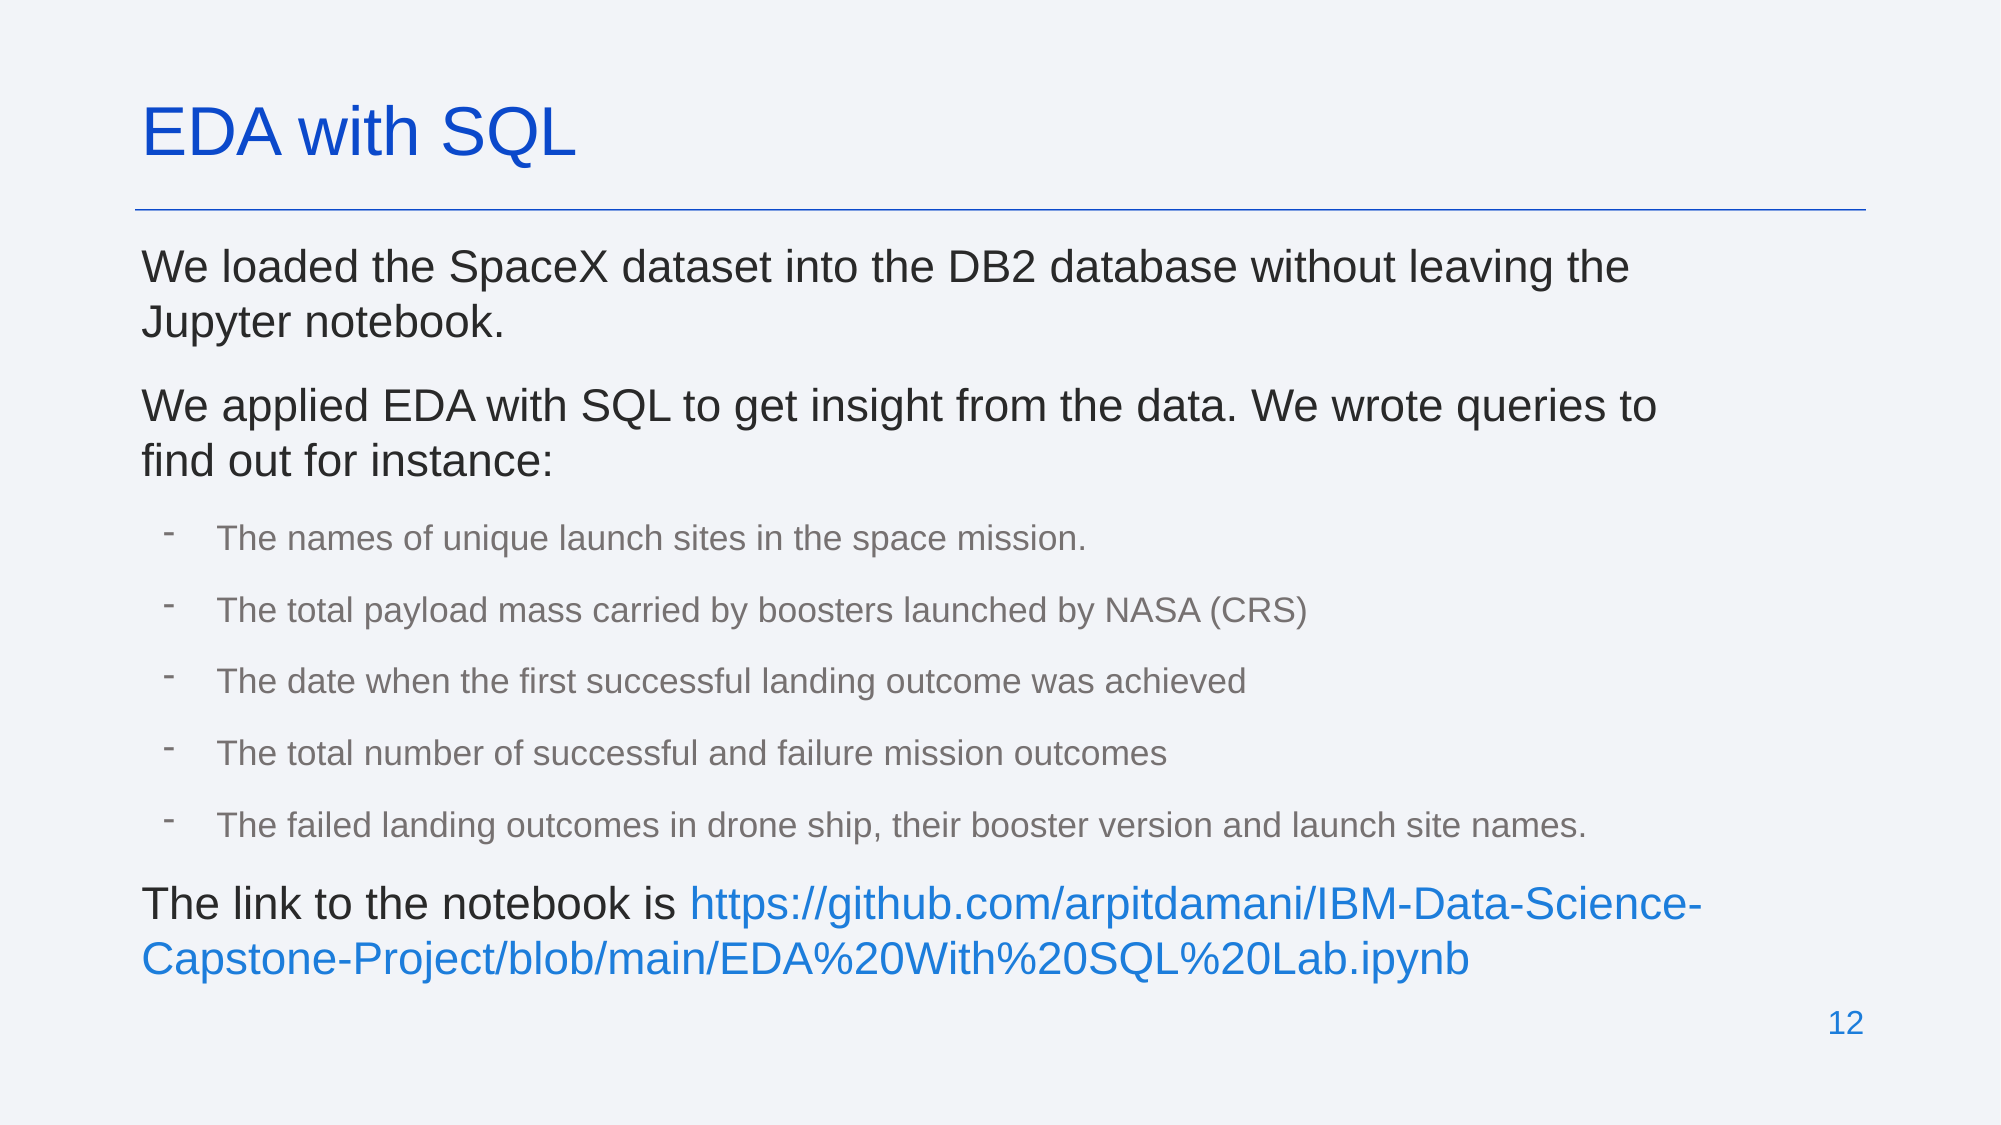

EDA with SQL
We loaded the SpaceX dataset into the DB2 database without leaving the Jupyter notebook.
We applied EDA with SQL to get insight from the data. We wrote queries to find out for instance:
The names of unique launch sites in the space mission.
The total payload mass carried by boosters launched by NASA (CRS)
The date when the first successful landing outcome was achieved
The total number of successful and failure mission outcomes
The failed landing outcomes in drone ship, their booster version and launch site names.
The link to the notebook is https://github.com/arpitdamani/IBM-Data-Science-Capstone-Project/blob/main/EDA%20With%20SQL%20Lab.ipynb

12